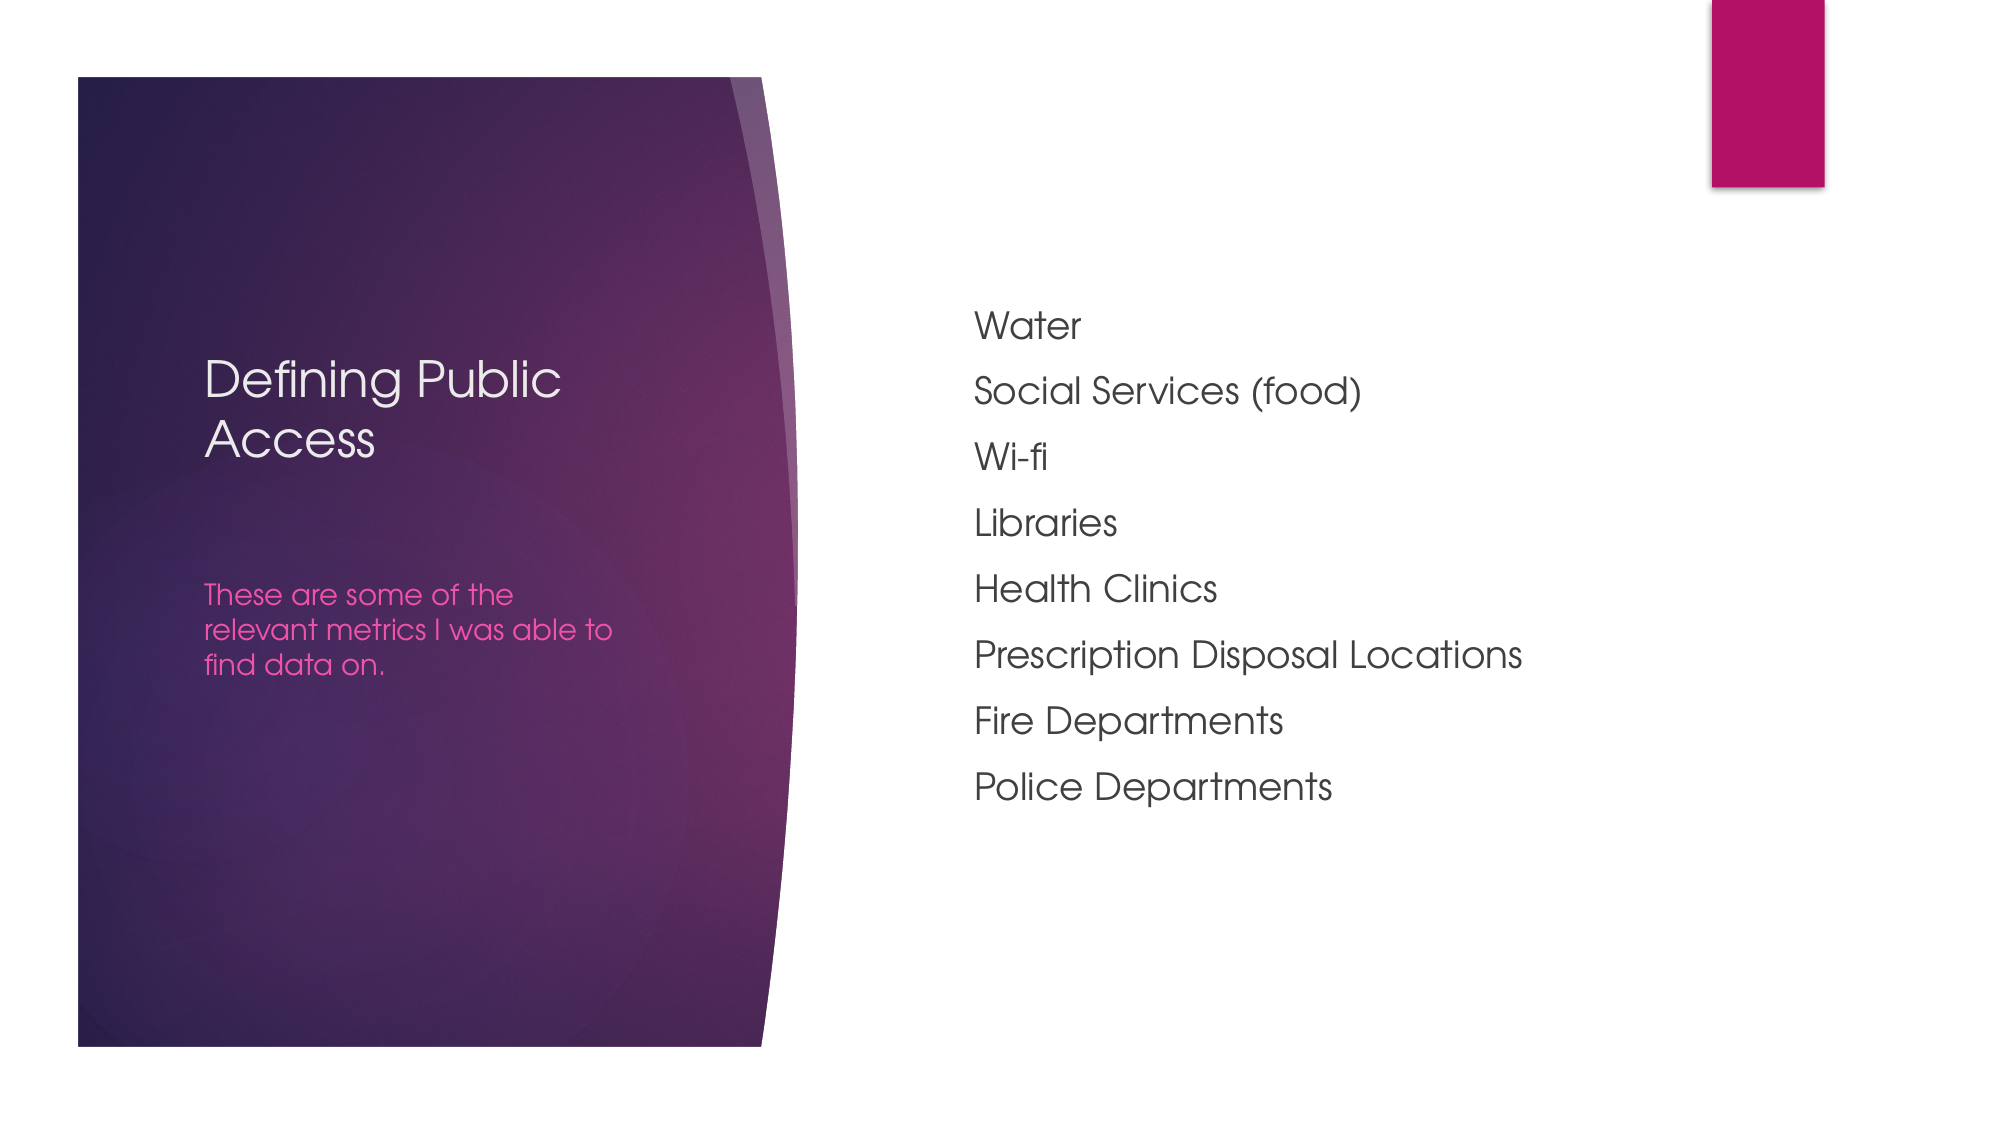

# Defining Public Access
Water
Social Services (food)
Wi-fi
Libraries
Health Clinics
Prescription Disposal Locations
Fire Departments
Police Departments

These are some of the relevant metrics I was able to find data on.